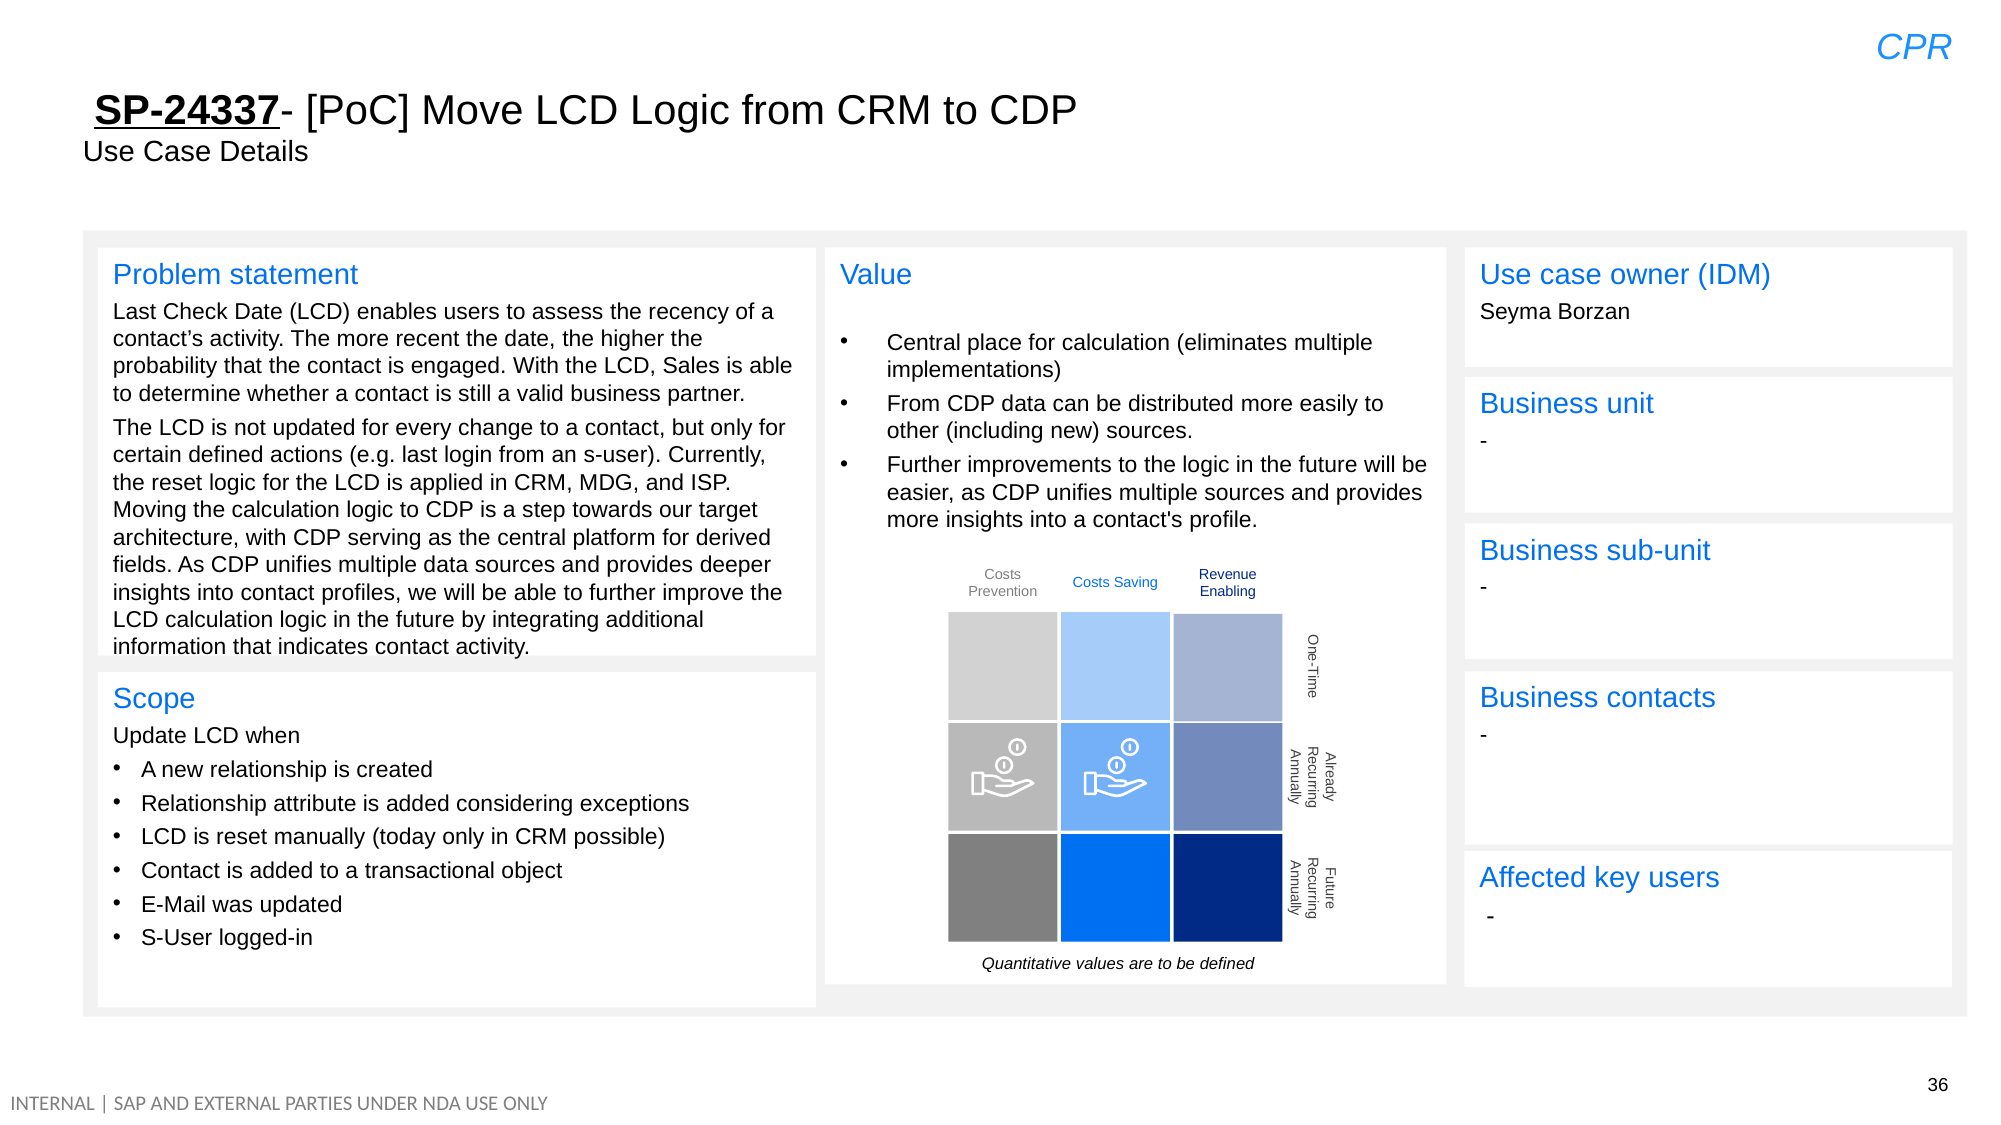

CPR
# SP-24337- [PoC] Move LCD Logic from CRM to CDP Use Case Details

Problem statement
Last Check Date (LCD) enables users to assess the recency of a contact’s activity. The more recent the date, the higher the probability that the contact is engaged. With the LCD, Sales is able to determine whether a contact is still a valid business partner.
The LCD is not updated for every change to a contact, but only for certain defined actions (e.g. last login from an s-user). Currently, the reset logic for the LCD is applied in CRM, MDG, and ISP. Moving the calculation logic to CDP is a step towards our target architecture, with CDP serving as the central platform for derived fields. As CDP unifies multiple data sources and provides deeper insights into contact profiles, we will be able to further improve the LCD calculation logic in the future by integrating additional information that indicates contact activity.

Value

Central place for calculation (eliminates multiple implementations)
From CDP data can be distributed more easily to other (including new) sources.
Further improvements to the logic in the future will be easier, as CDP unifies multiple sources and provides more insights into a contact's profile.

Use case owner (IDM)
Seyma Borzan
Business unit
-

Business sub-unit
-

Costs Saving
Revenue Enabling
Costs Prevention

One-Time
Business contacts
-
Scope
Update LCD when
A new relationship is created
Relationship attribute is added considering exceptions
LCD is reset manually (today only in CRM possible)
Contact is added to a transactional object
E-Mail was updated
S-User logged-in

Already Recurring Annually

Affected key users
 -
Future Recurring Annually
Quantitative values are to be defined